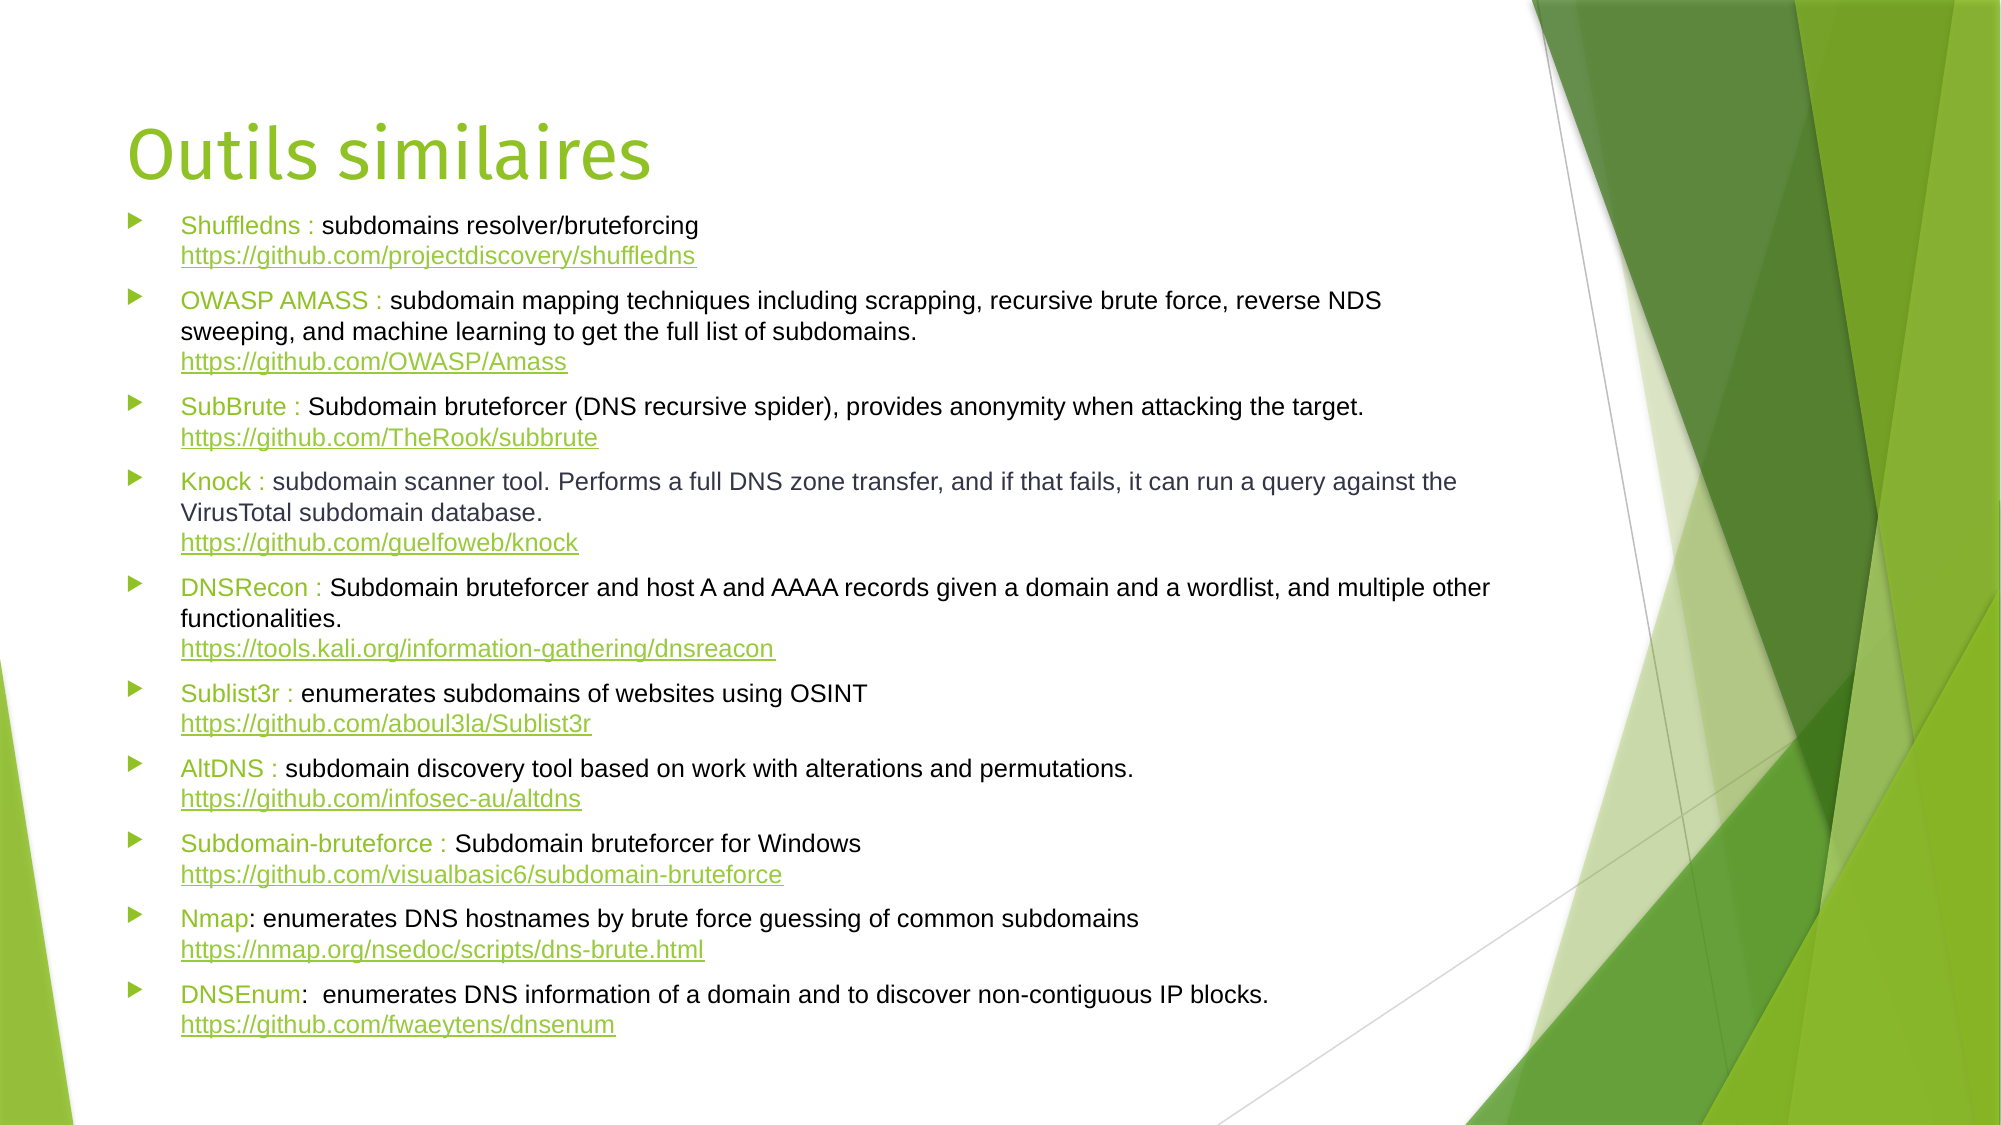

# Outils similaires
Shuffledns : subdomains resolver/bruteforcing
https://github.com/projectdiscovery/shuffledns
OWASP AMASS : subdomain mapping techniques including scrapping, recursive brute force, reverse NDS sweeping, and machine learning to get the full list of subdomains.
https://github.com/OWASP/Amass
SubBrute : Subdomain bruteforcer (DNS recursive spider), provides anonymity when attacking the target.
https://github.com/TheRook/subbrute
Knock : subdomain scanner tool. Performs a full DNS zone transfer, and if that fails, it can run a query against the VirusTotal subdomain database.
https://github.com/guelfoweb/knock
DNSRecon : Subdomain bruteforcer and host A and AAAA records given a domain and a wordlist, and multiple other functionalities.
https://tools.kali.org/information-gathering/dnsreacon
Sublist3r : enumerates subdomains of websites using OSINT
https://github.com/aboul3la/Sublist3r
AltDNS : subdomain discovery tool based on work with alterations and permutations.
https://github.com/infosec-au/altdns
Subdomain-bruteforce : Subdomain bruteforcer for Windows
https://github.com/visualbasic6/subdomain-bruteforce
Nmap: enumerates DNS hostnames by brute force guessing of common subdomains
https://nmap.org/nsedoc/scripts/dns-brute.html
DNSEnum:  enumerates DNS information of a domain and to discover non-contiguous IP blocks.
https://github.com/fwaeytens/dnsenum